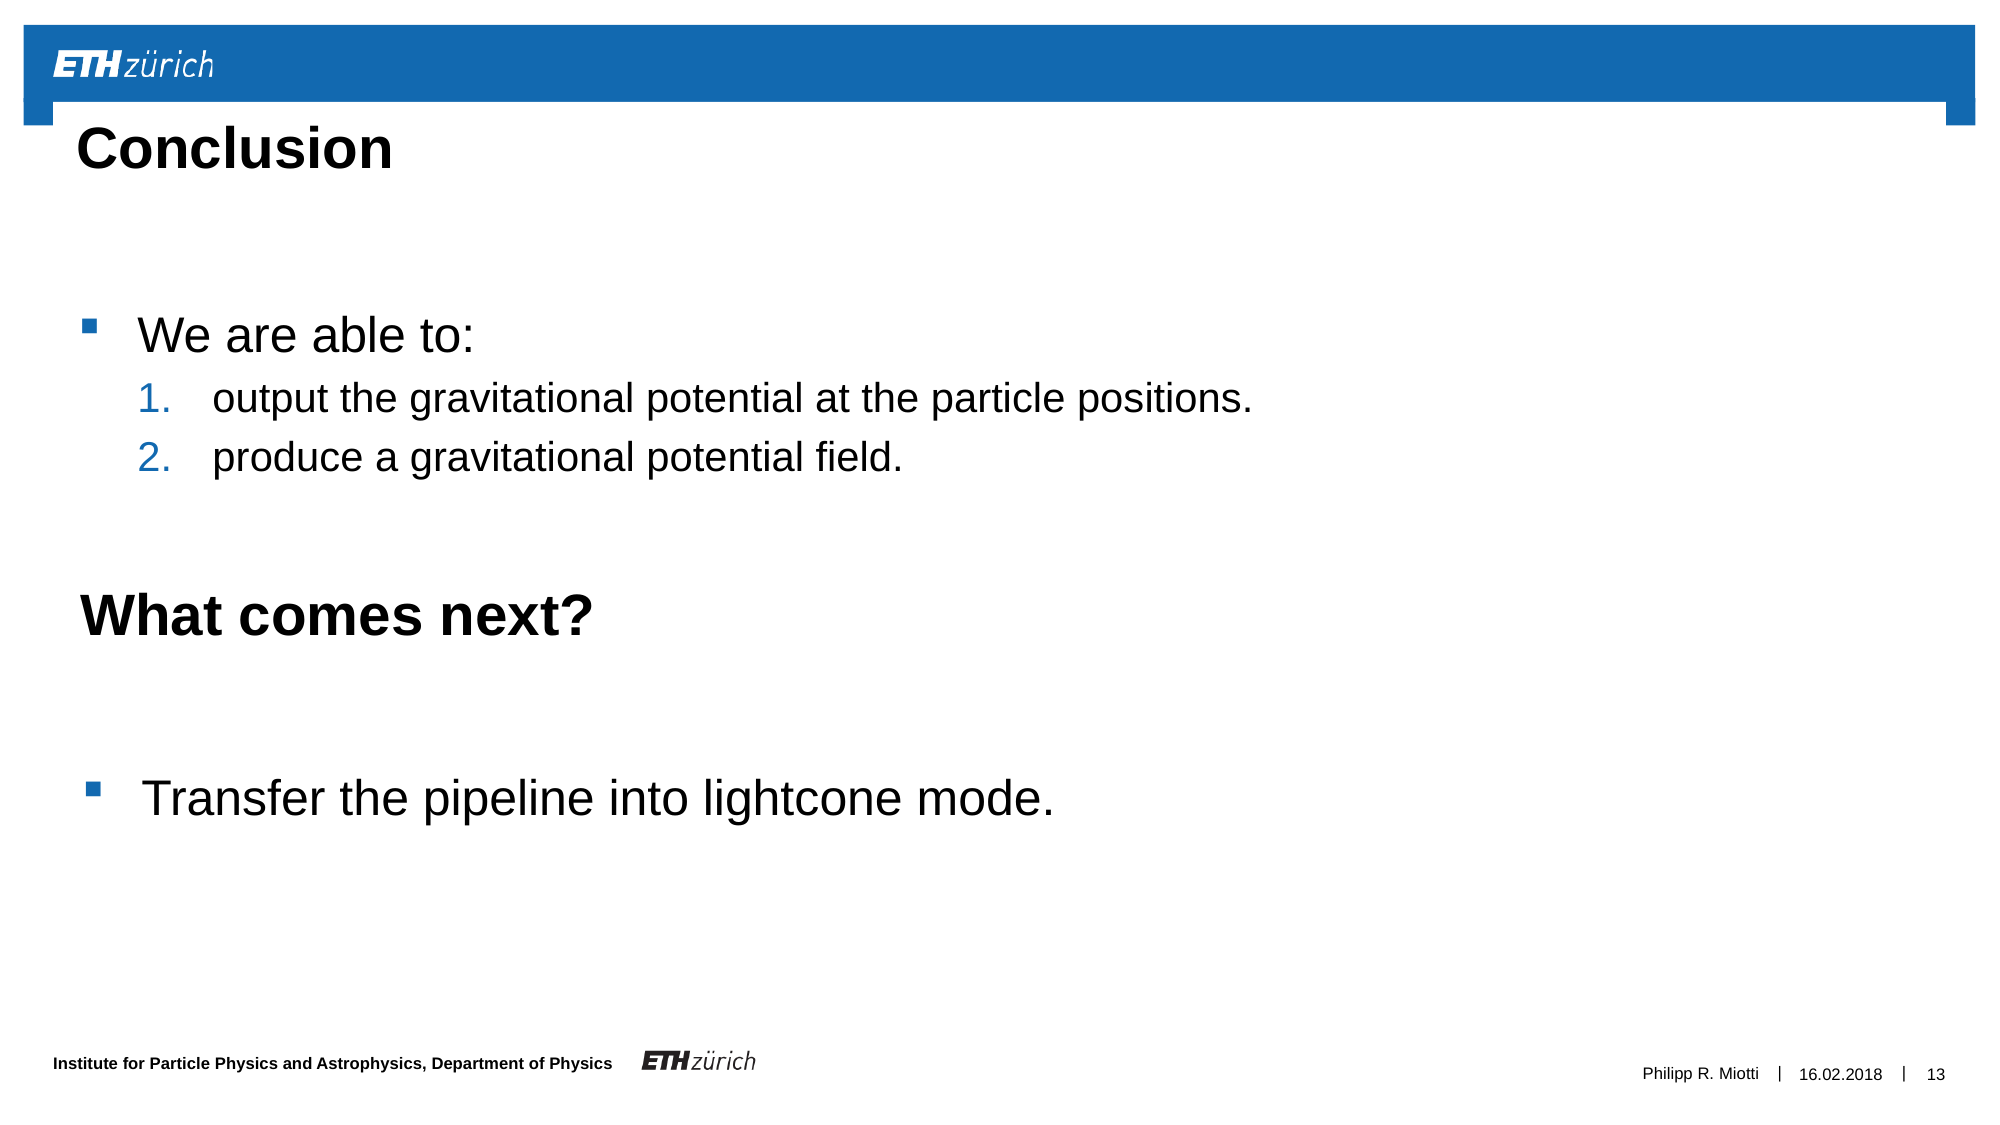

# Conclusion

We are able to:
output the gravitational potential at the particle positions.
produce a gravitational potential field.
What comes next?
Transfer the pipeline into lightcone mode.
Philipp R. Miotti
16.02.2018
13